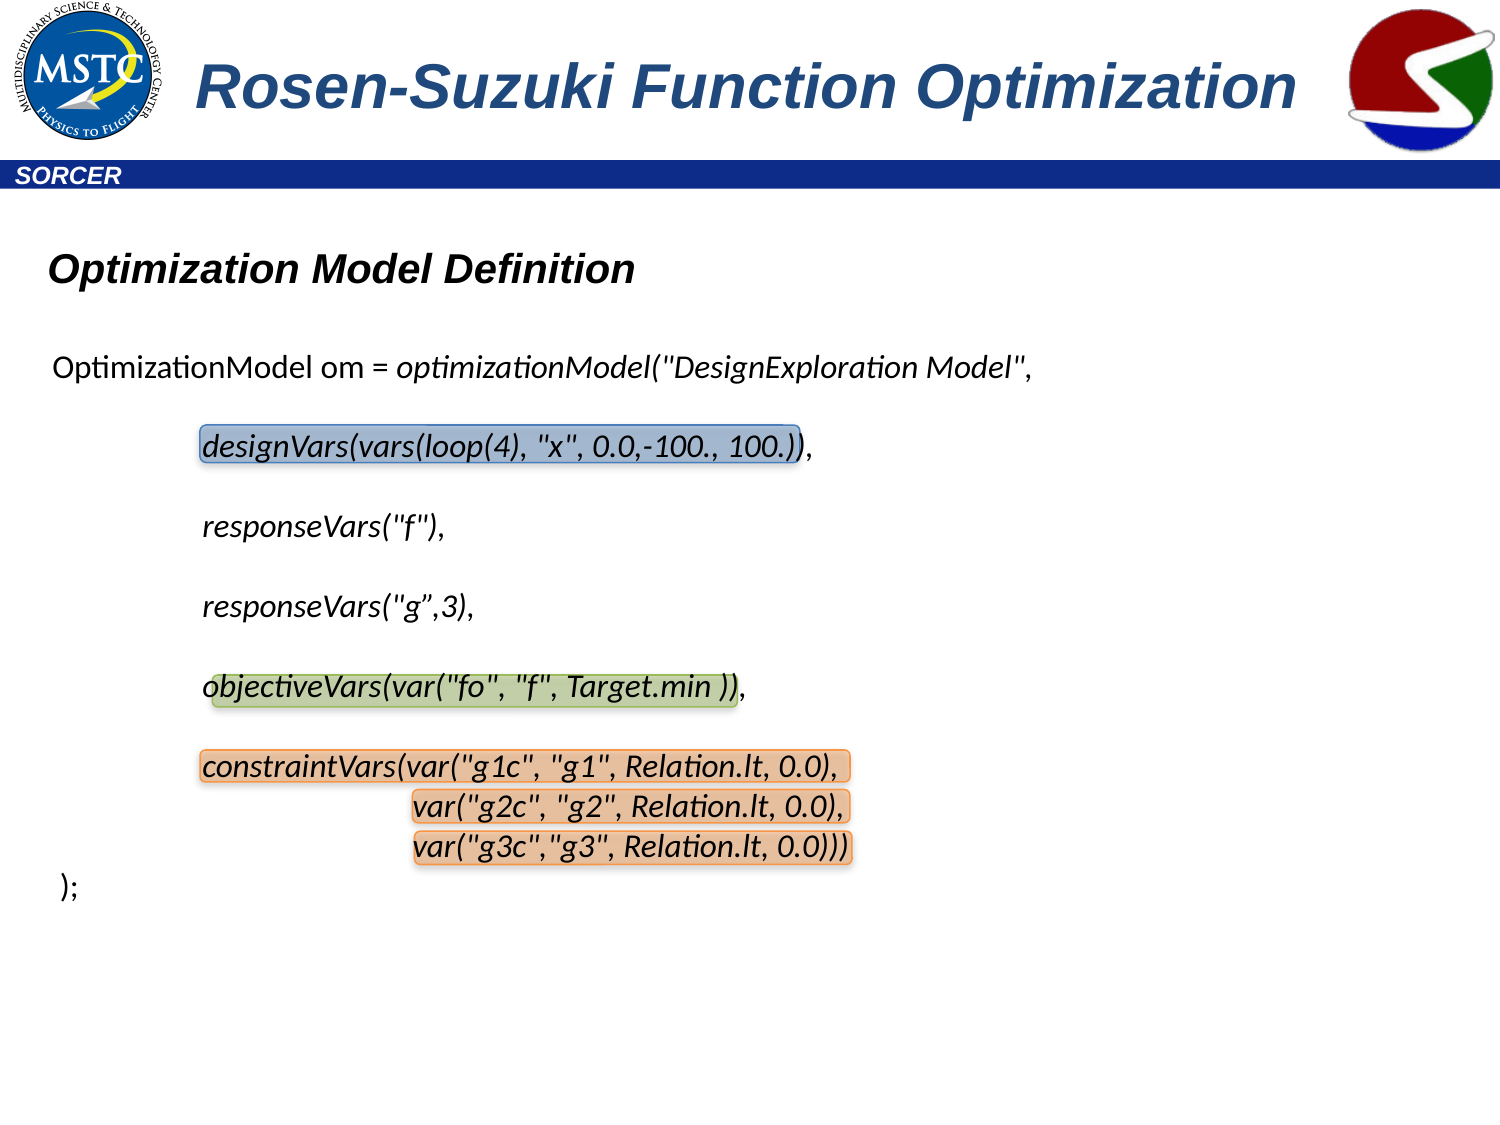

# Rosen-Suzuki Function Optimization
Optimization Model Definition
OptimizationModel om = optimizationModel("DesignExploration Model",

	designVars(vars(loop(4), "x", 0.0,-100., 100.)),

	responseVars("f"),

	responseVars("g”,3),

	objectiveVars(var("fo", "f", Target.min )),

	constraintVars(var("g1c", "g1", Relation.lt, 0.0),
		        var("g2c", "g2", Relation.lt, 0.0),
		        var("g3c","g3", Relation.lt, 0.0)))
 );